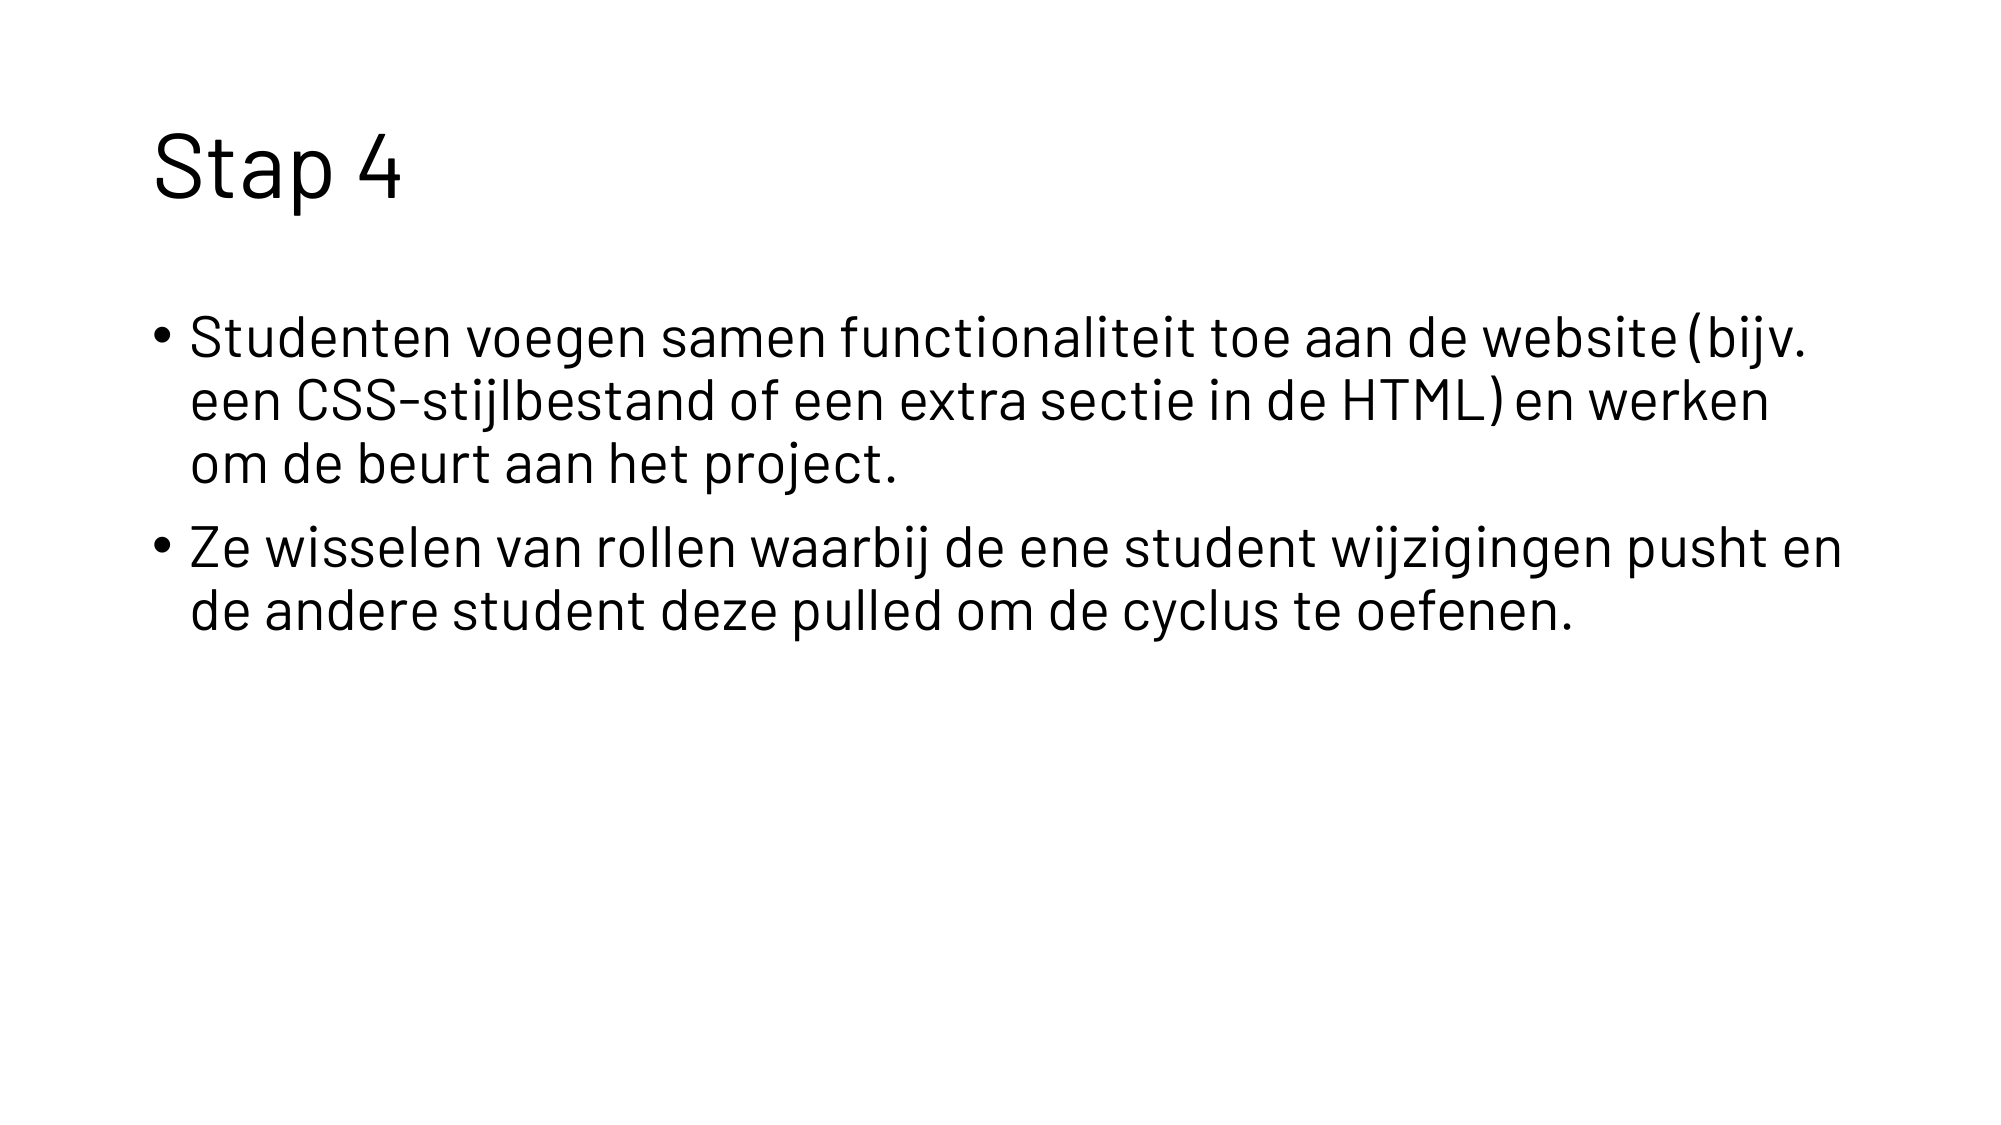

# Stap 4
Studenten voegen samen functionaliteit toe aan de website (bijv. een CSS-stijlbestand of een extra sectie in de HTML) en werken om de beurt aan het project.
Ze wisselen van rollen waarbij de ene student wijzigingen pusht en de andere student deze pulled om de cyclus te oefenen.